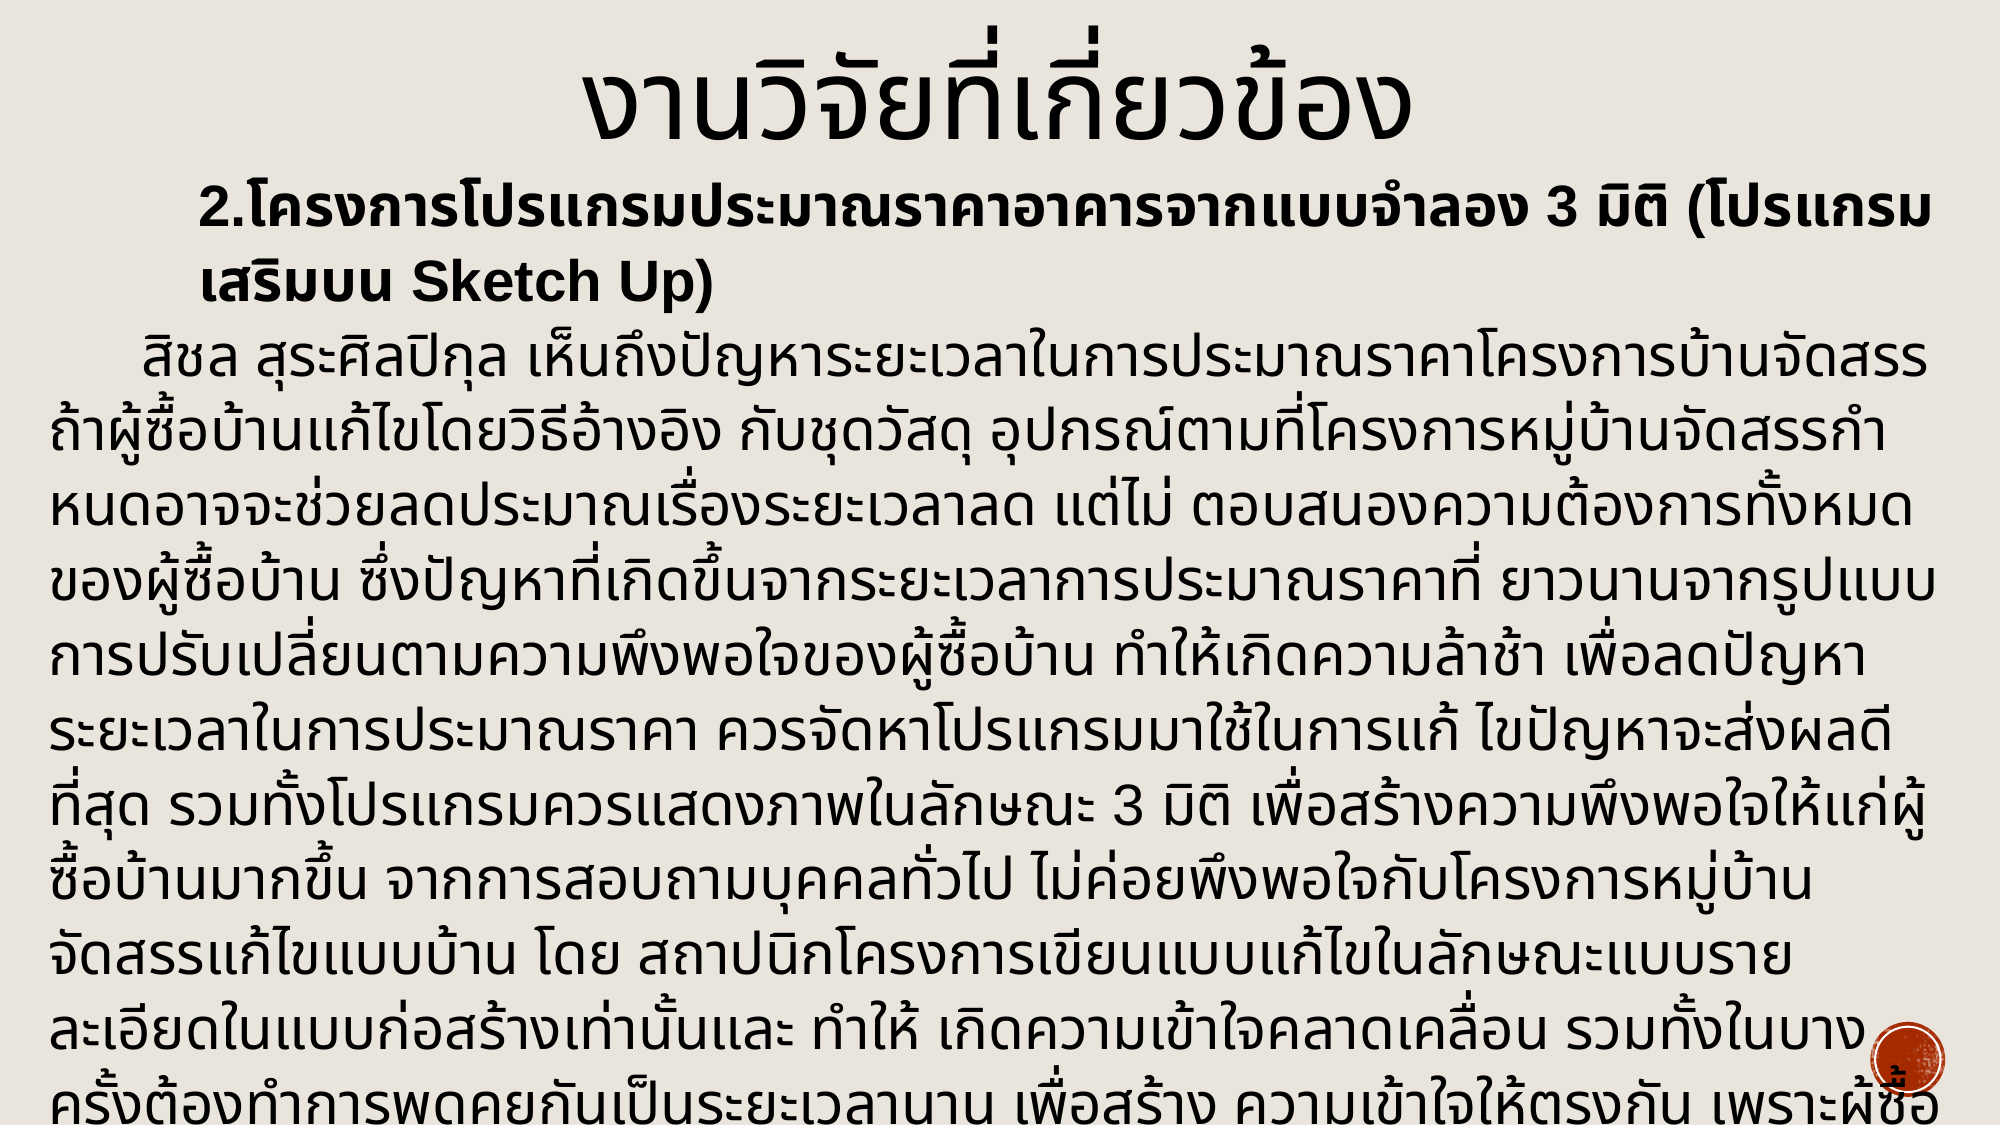

# งานวิจัยที่เกี่ยวข้อง
2.โครงการโปรแกรมประมาณราคาอาคารจากแบบจำลอง 3 มิติ (โปรแกรมเสริมบน Sketch Up)
สิชล สุระศิลปิกุล เห็นถึงปัญหาระยะเวลาในการประมาณราคาโครงการบ้านจัดสรร ถ้าผู้ซื้อบ้านแก้ไขโดยวิธีอ้างอิง กับชุดวัสดุ อุปกรณ์ตามที่โครงการหมู่บ้านจัดสรรกําหนดอาจจะช่วยลดประมาณเรื่องระยะเวลาลด แต่ไม่ ตอบสนองความต้องการทั้งหมดของผู้ซื้อบ้าน ซึ่งปัญหาที่เกิดขึ้นจากระยะเวลาการประมาณราคาที่ ยาวนานจากรูปแบบการปรับเปลี่ยนตามความพึงพอใจของผู้ซื้อบ้าน ทําให้เกิดความล้าช้า เพื่อลดปัญหาระยะเวลาในการประมาณราคา ควรจัดหาโปรแกรมมาใช้ในการแก้ ไขปัญหาจะส่งผลดีที่สุด รวมทั้งโปรแกรมควรแสดงภาพในลักษณะ 3 มิติ เพื่อสร้างความพึงพอใจให้แก่ผู้ซื้อบ้านมากขึ้น จากการสอบถามบุคคลทั่วไป ไม่ค่อยพึงพอใจกับโครงการหมู่บ้านจัดสรรแก้ไขแบบบ้าน โดย สถาปนิกโครงการเขียนแบบแก้ไขในลักษณะแบบรายละเอียดในแบบก่อสร้างเท่านั้นและ ทําให้ เกิดความเข้าใจคลาดเคลื่อน รวมทั้งในบางครั้งต้องทําการพูดคุยกันเป็นระยะเวลานาน เพื่อสร้าง ความเข้าใจให้ตรงกัน เพราะผู้ซื้อบ้านทั่วไปไม่มีความสามารถในการอ่านแบบแผนผังบ้านได้ ผู้ซื้อ บ้านจึงอยากจะเห็นรูปลักษณะแบบบ้านเป็น 3 มิติ จึงได้ศึกษาเทคนิควิธีการและพัฒนาเครื่องมือที่ช่วยในการถอดแบบประมาณราคาไปพร้อมกับการแก้แบบ 3 มิติ